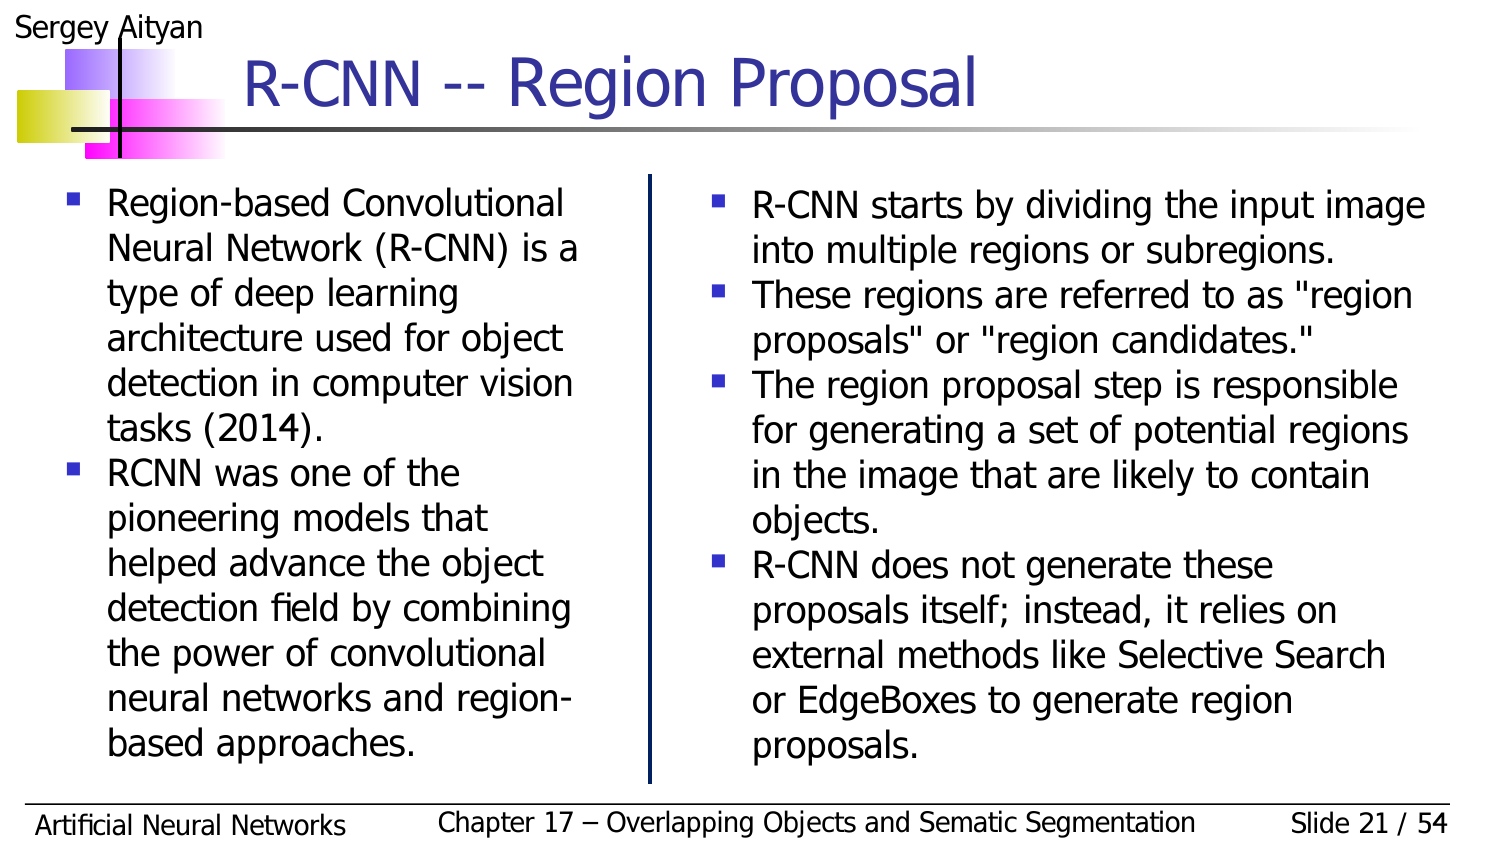

# R-CNN -- Region Proposal
Region-based Convolutional Neural Network (R-CNN) is a type of deep learning architecture used for object detection in computer vision tasks (2014).
RCNN was one of the pioneering models that helped advance the object detection field by combining the power of convolutional neural networks and region-based approaches.
R-CNN starts by dividing the input image into multiple regions or subregions.
These regions are referred to as "region proposals" or "region candidates."
The region proposal step is responsible for generating a set of potential regions in the image that are likely to contain objects.
R-CNN does not generate these proposals itself; instead, it relies on external methods like Selective Search or EdgeBoxes to generate region proposals.